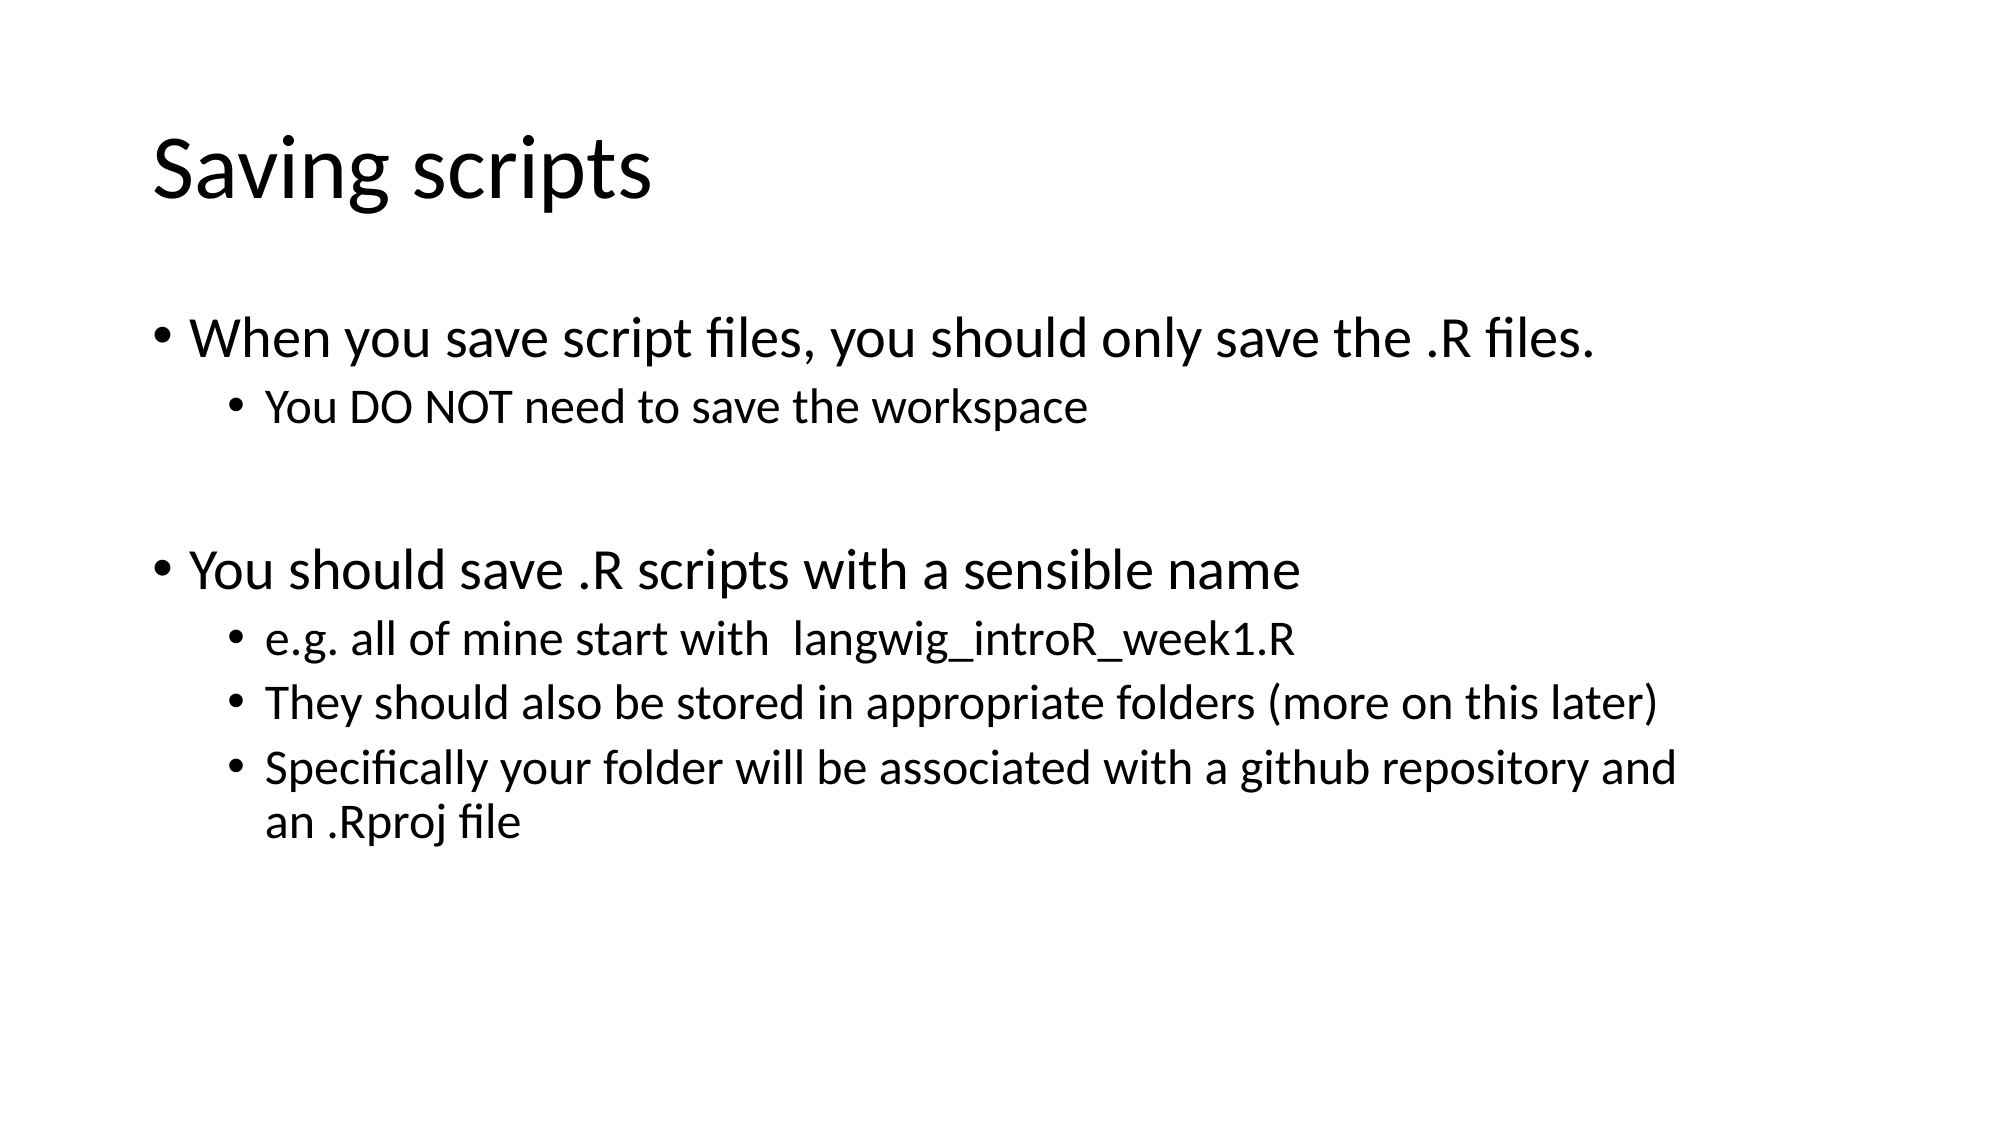

# Saving scripts
When you save script files, you should only save the .R files.
You DO NOT need to save the workspace

You should save .R scripts with a sensible name
e.g. all of mine start with  langwig_introR_week1.R
They should also be stored in appropriate folders (more on this later)
Specifically your folder will be associated with a github repository and an .Rproj file